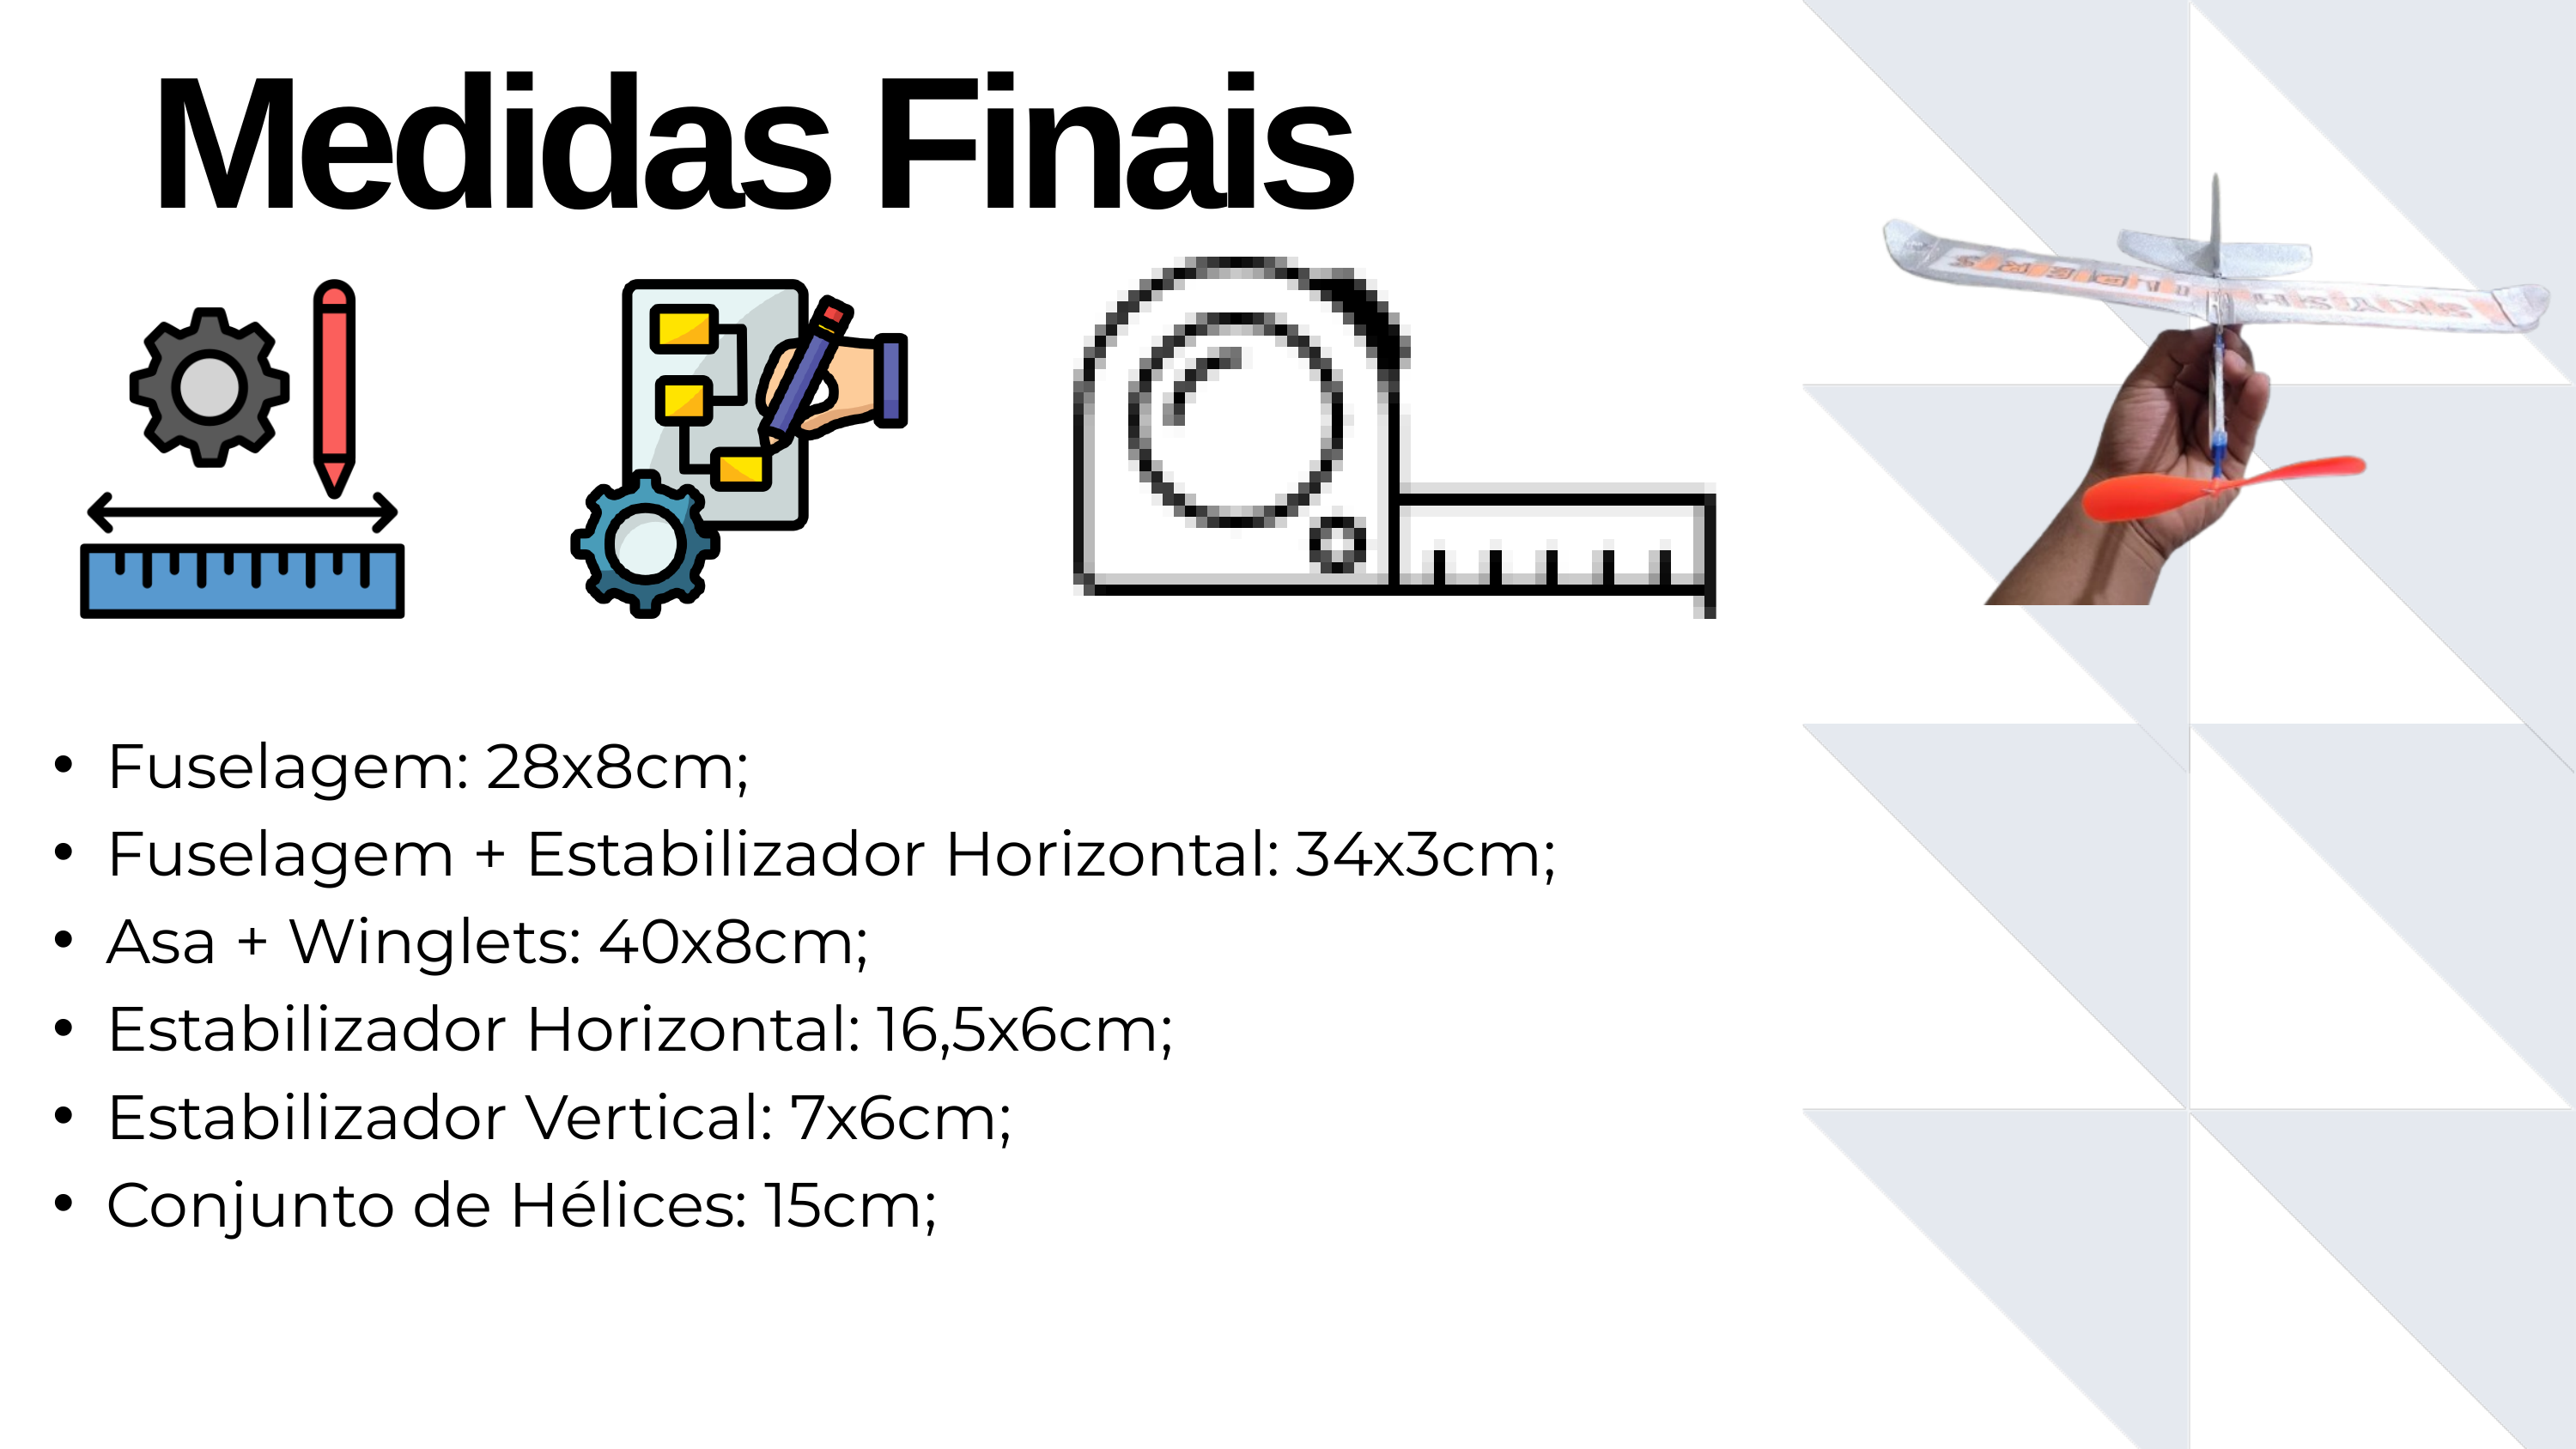

Medidas Finais

Fuselagem: 28x8cm;
Fuselagem + Estabilizador Horizontal: 34x3cm;
Asa + Winglets: 40x8cm;
Estabilizador Horizontal: 16,5x6cm;
Estabilizador Vertical: 7x6cm;
Conjunto de Hélices: 15cm;